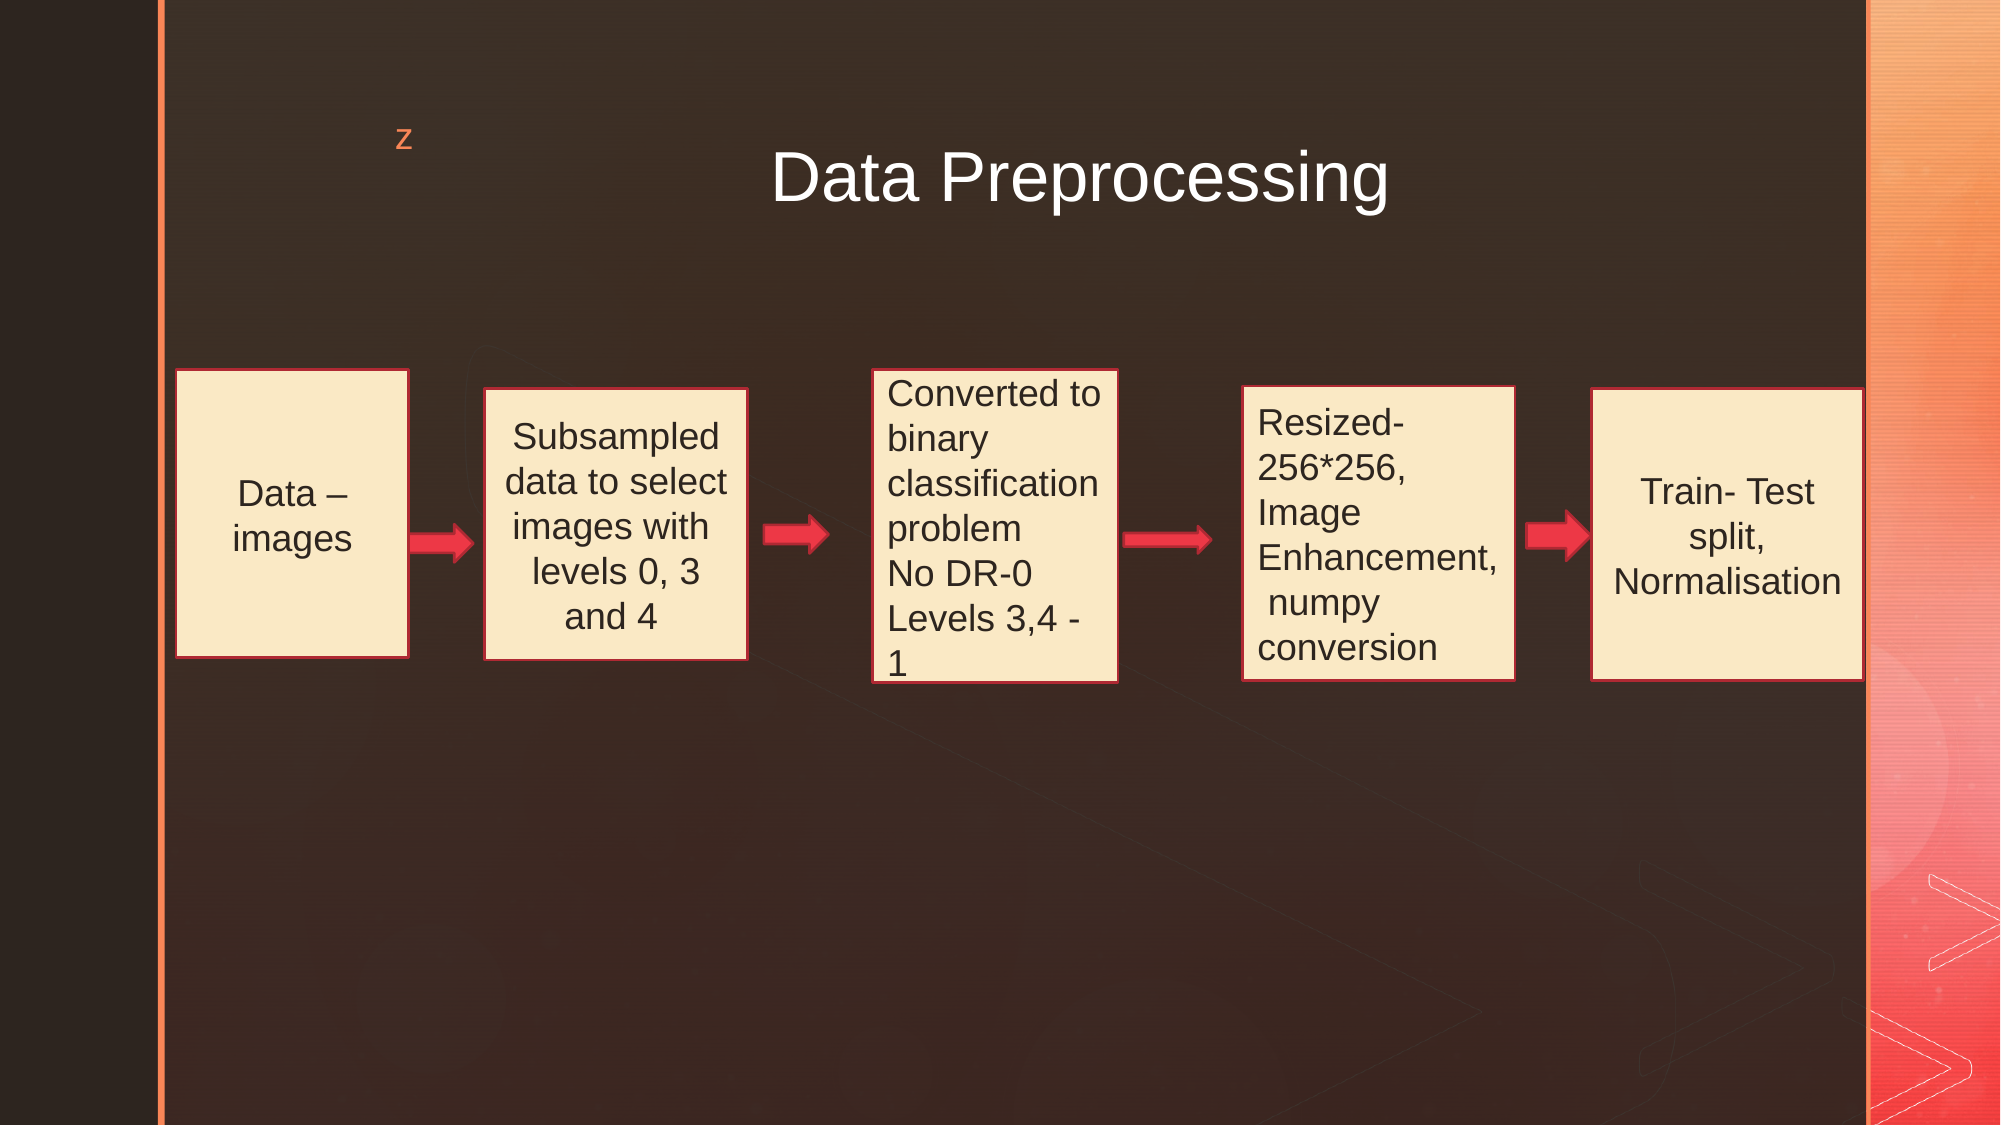

# Data Preprocessing
Data –images
Converted to binary classification problem
No DR-0
Levels 3,4 - 1
Resized- 256*256,
Image Enhancement,
 numpy conversion
Subsampled data to select images with  levels 0, 3 and 4
Train- Test split,
Normalisation